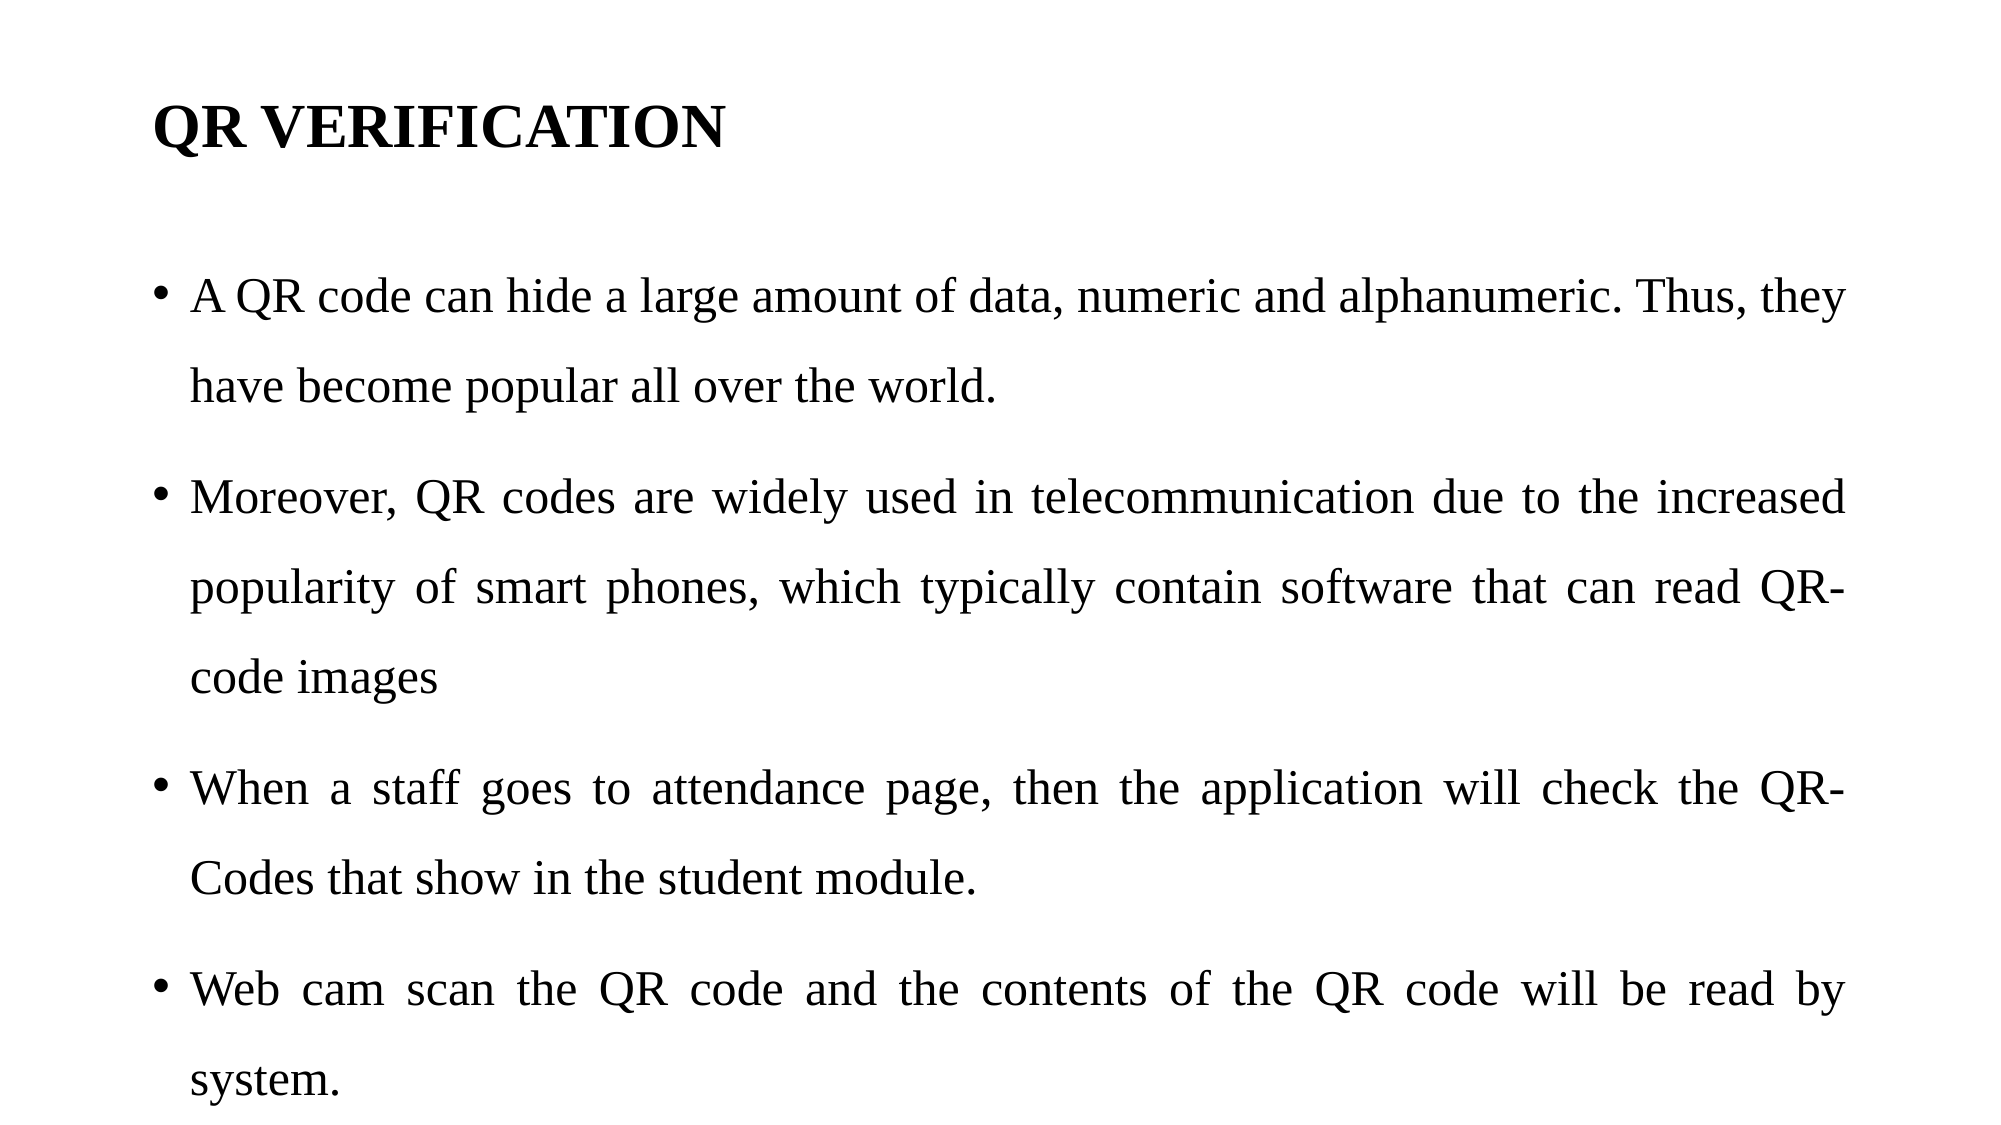

# QR VERIFICATION
A QR code can hide a large amount of data, numeric and alphanumeric. Thus, they have become popular all over the world.
Moreover, QR codes are widely used in telecommunication due to the increased popularity of smart phones, which typically contain software that can read QR-code images
When a staff goes to attendance page, then the application will check the QR-Codes that show in the student module.
Web cam scan the QR code and the contents of the QR code will be read by system.